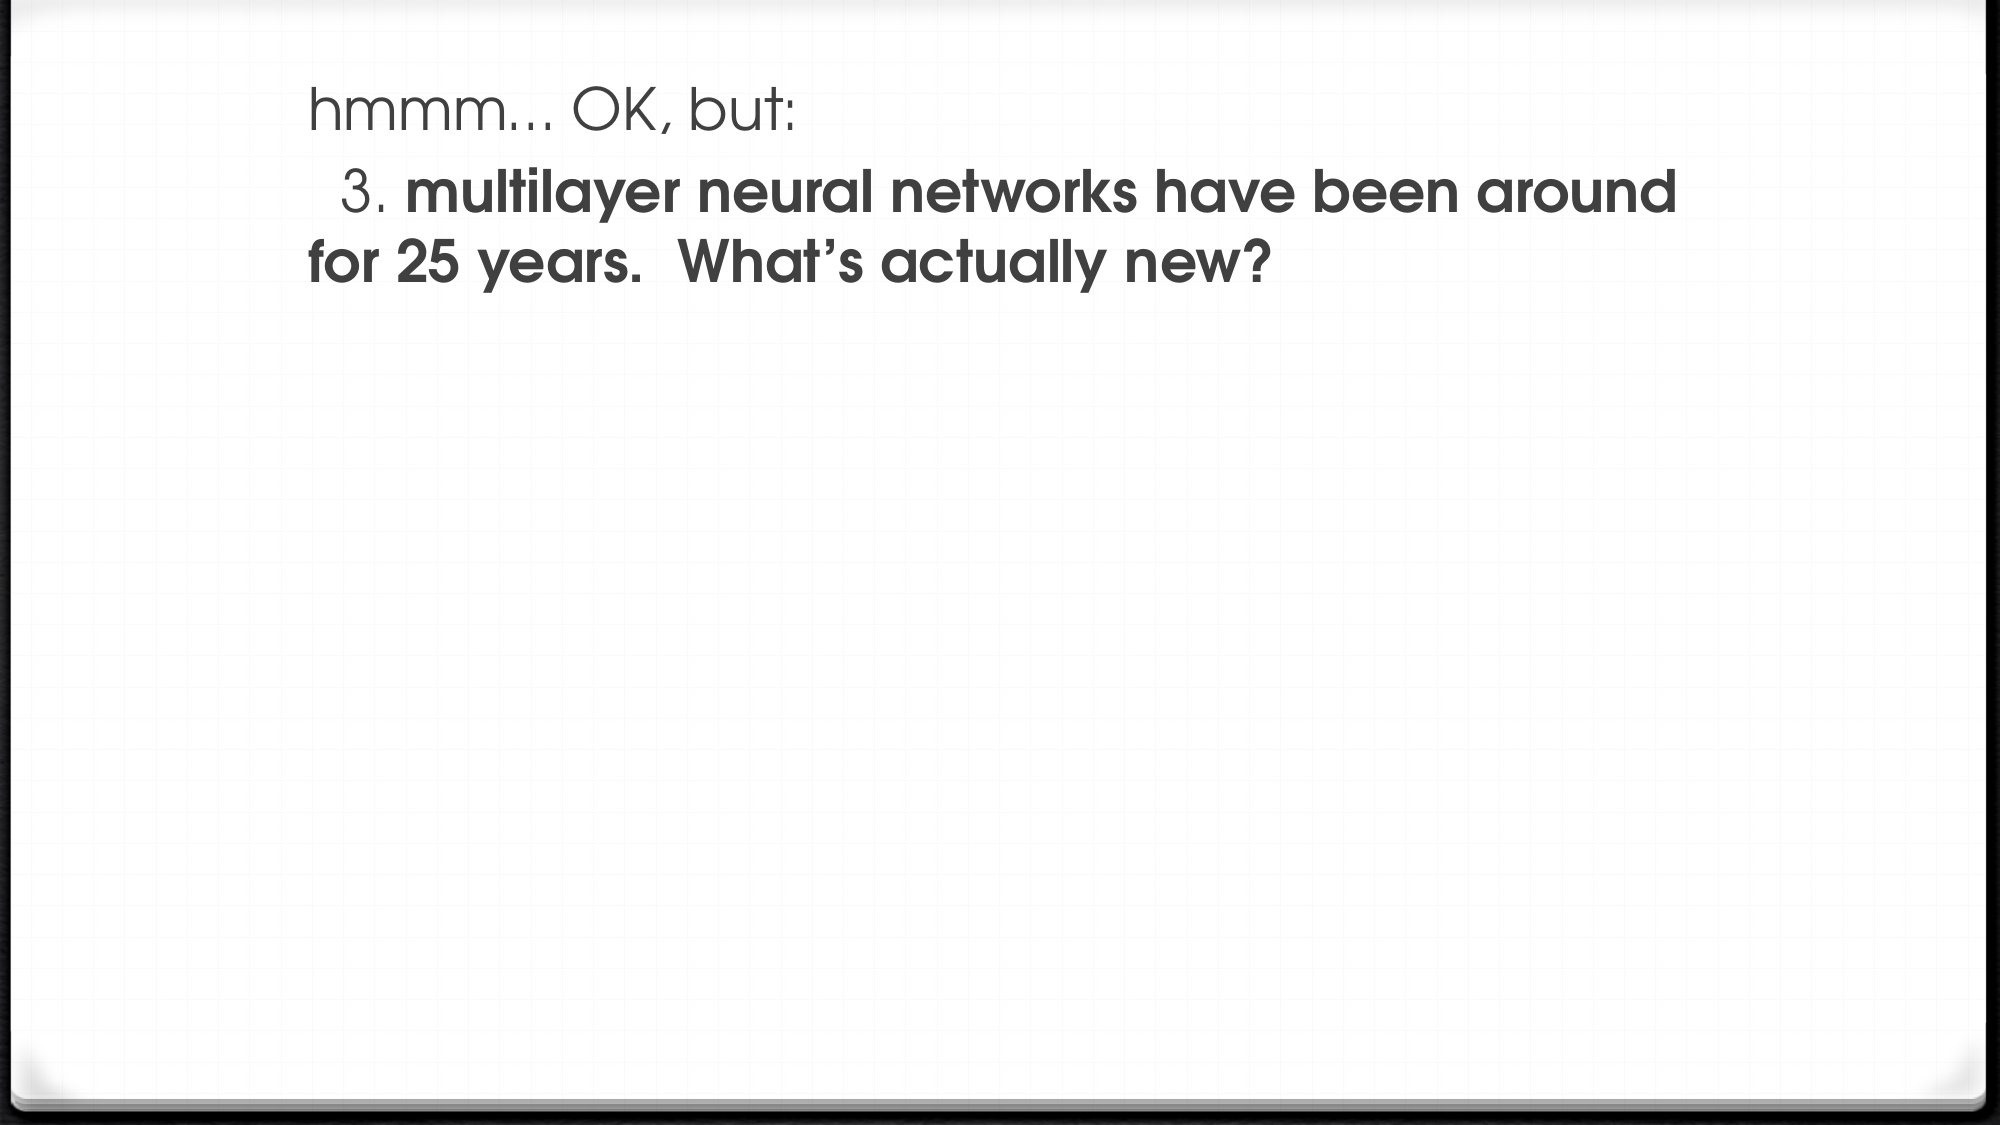

hmmm… OK, but:
  3. multilayer neural networks have been around for 25 years.  What’s actually new?